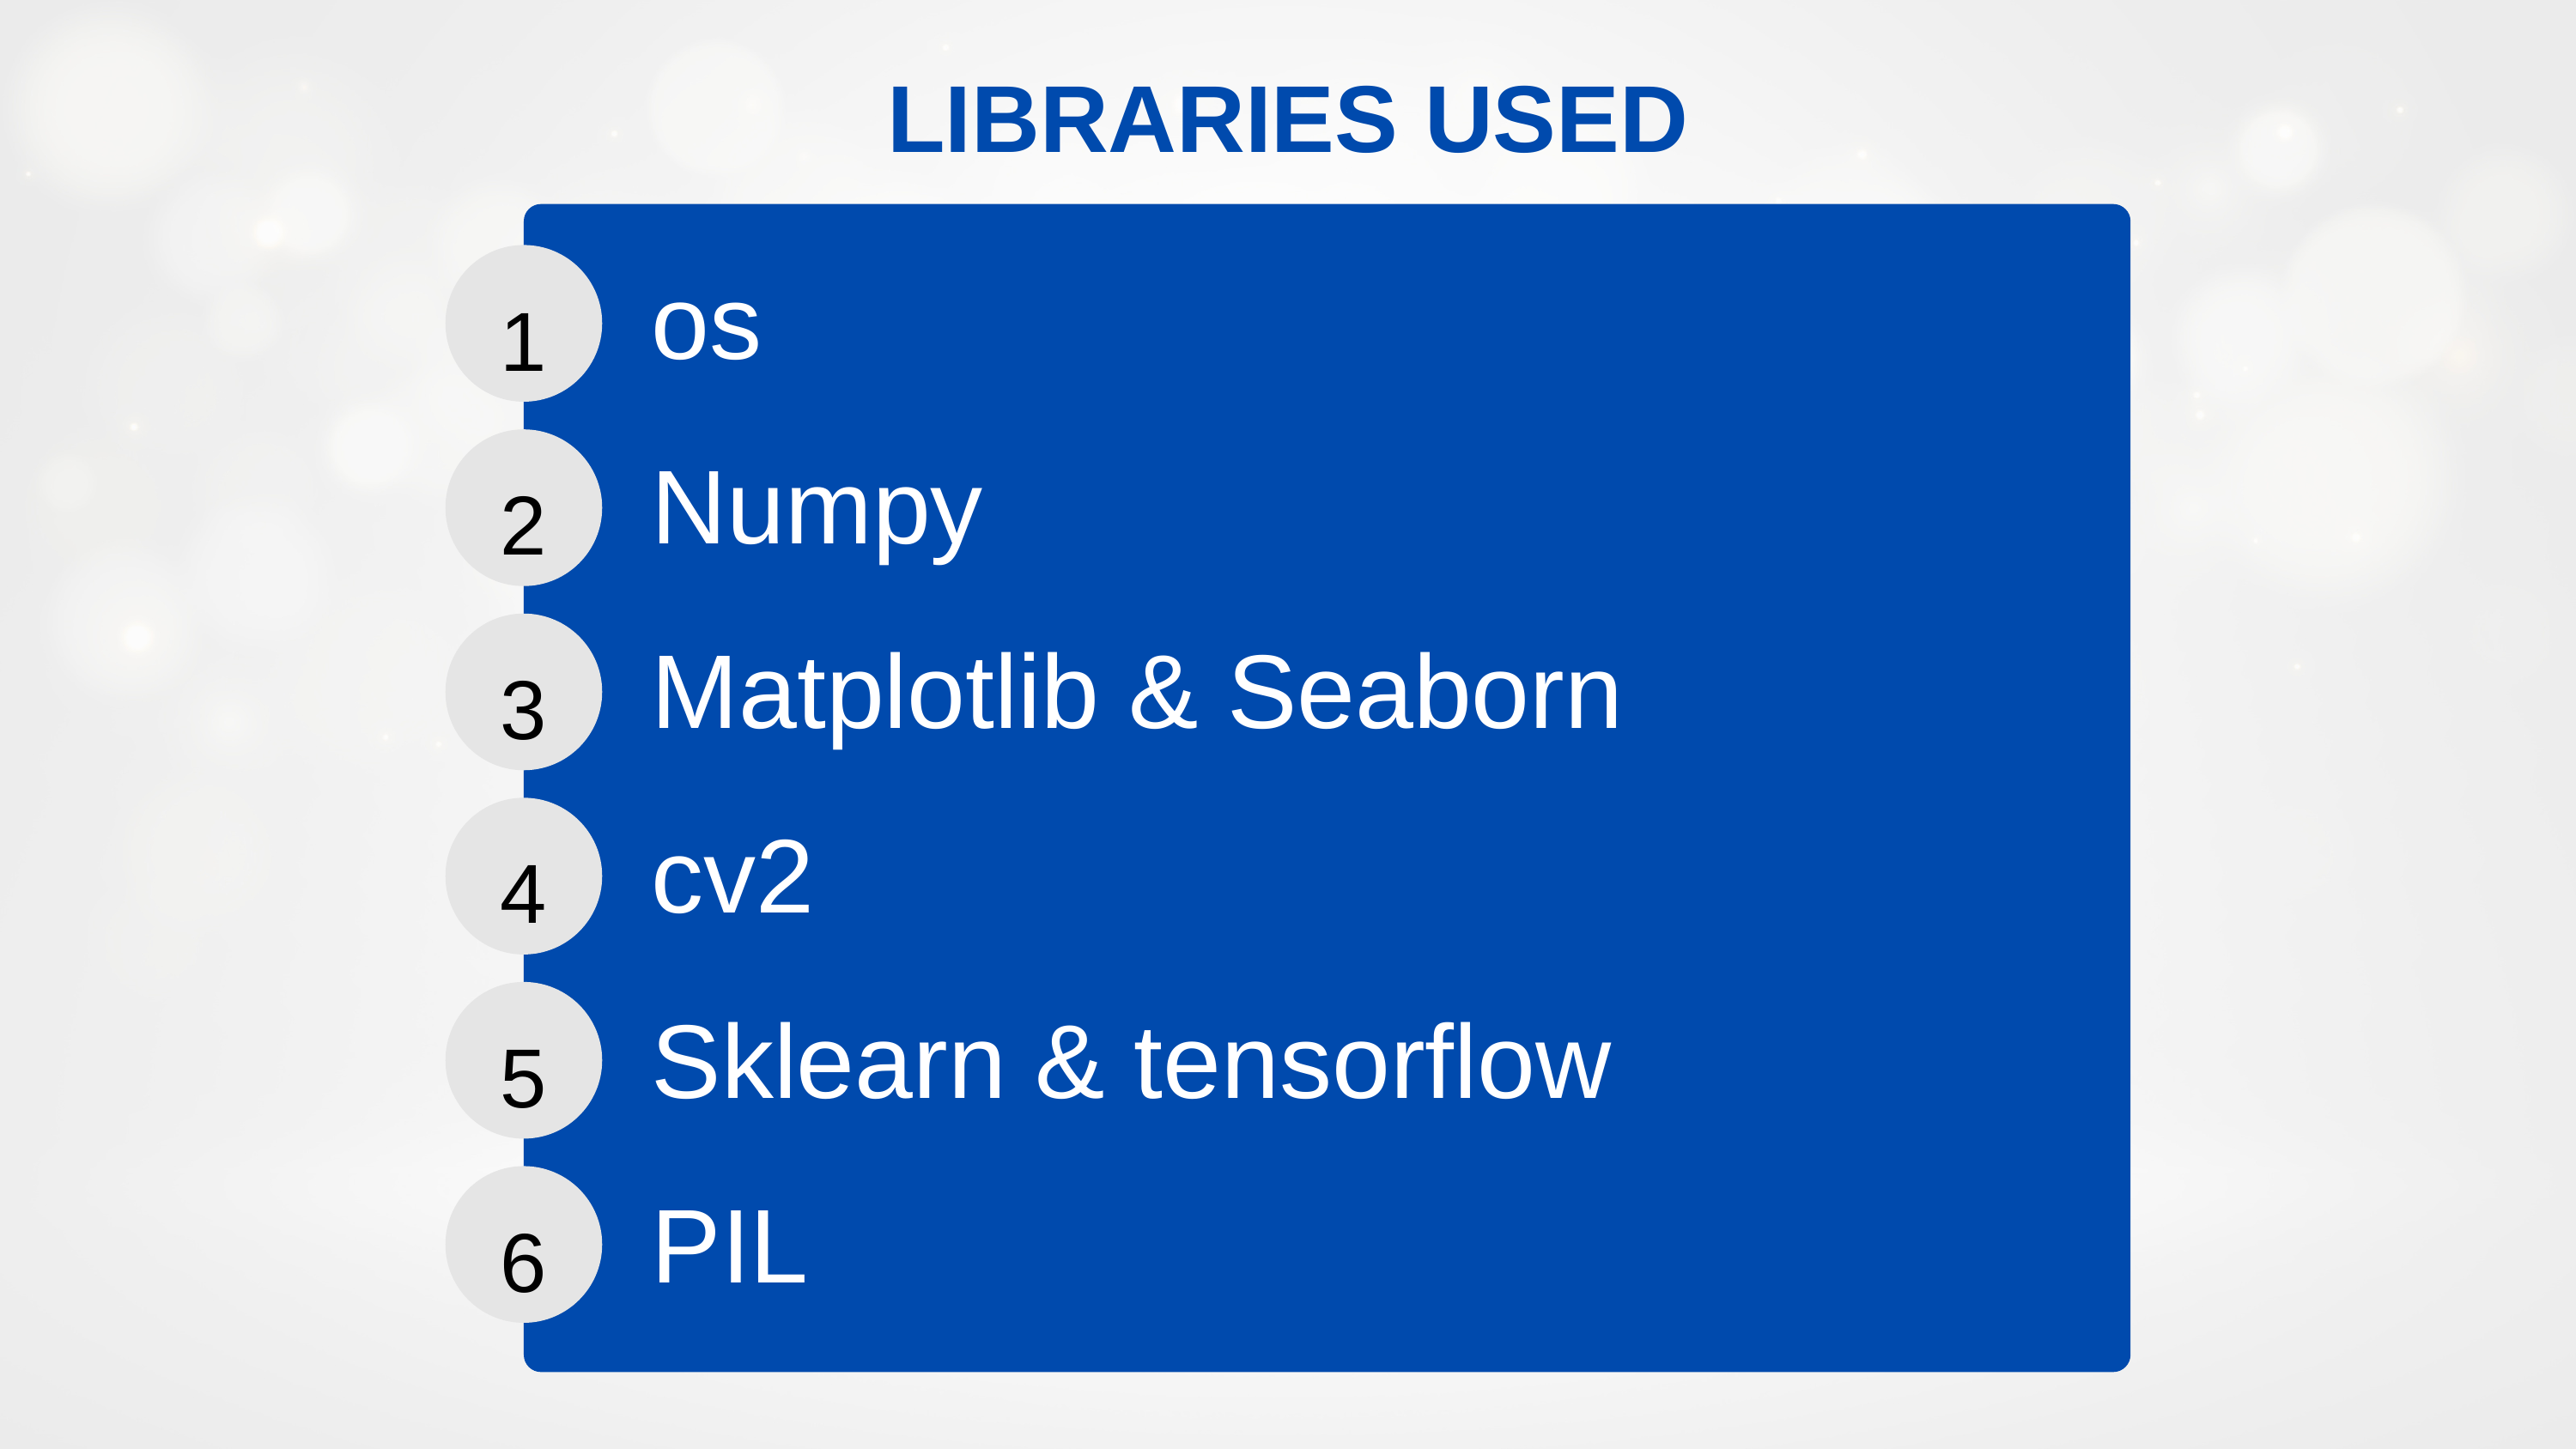

LIBRARIES USED

os

1
Numpy

2
Matplotlib & Seaborn

3
cv2

4
Sklearn & tensorflow

5
PIL

6